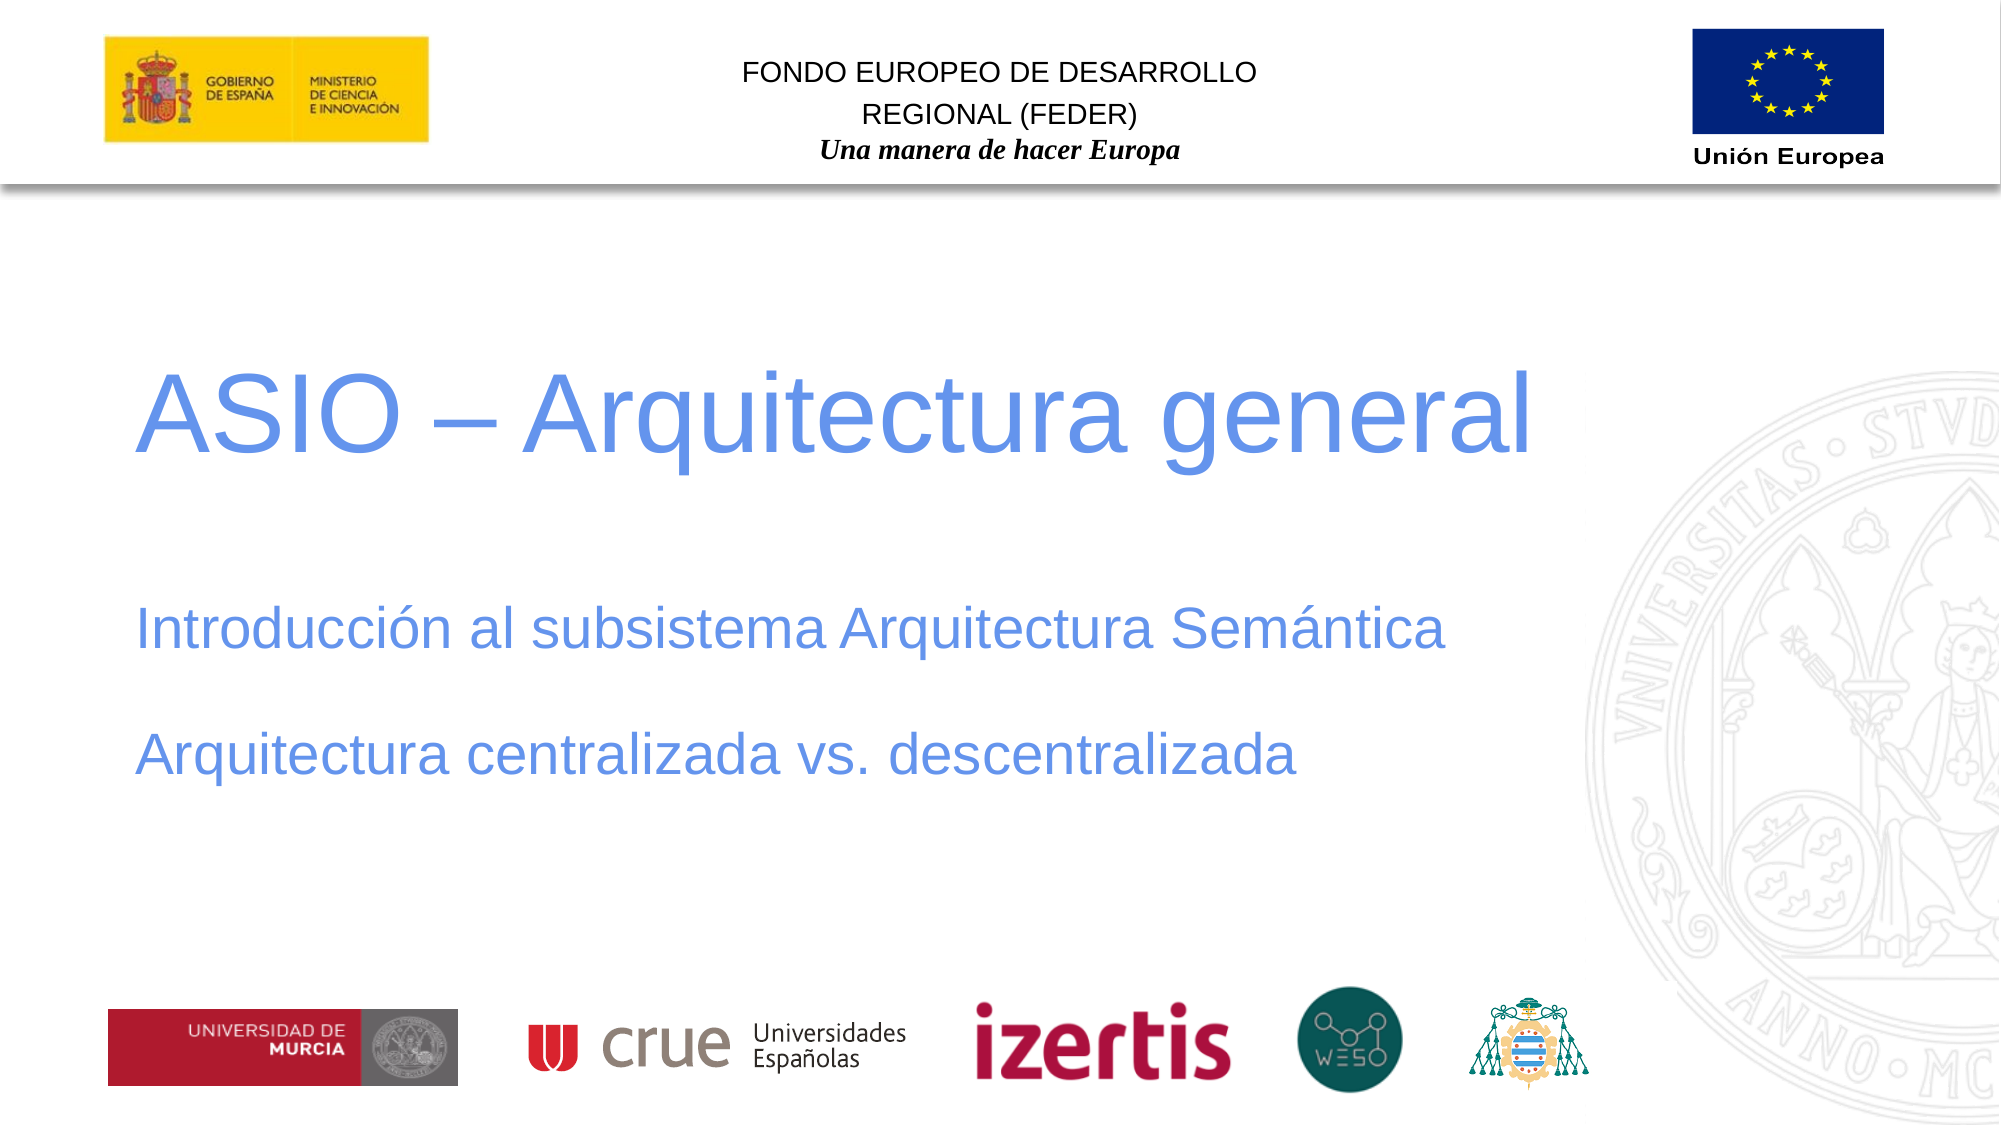

# ASIO – Arquitectura general Introducción al subsistema Arquitectura Semántica Arquitectura centralizada vs. descentralizada